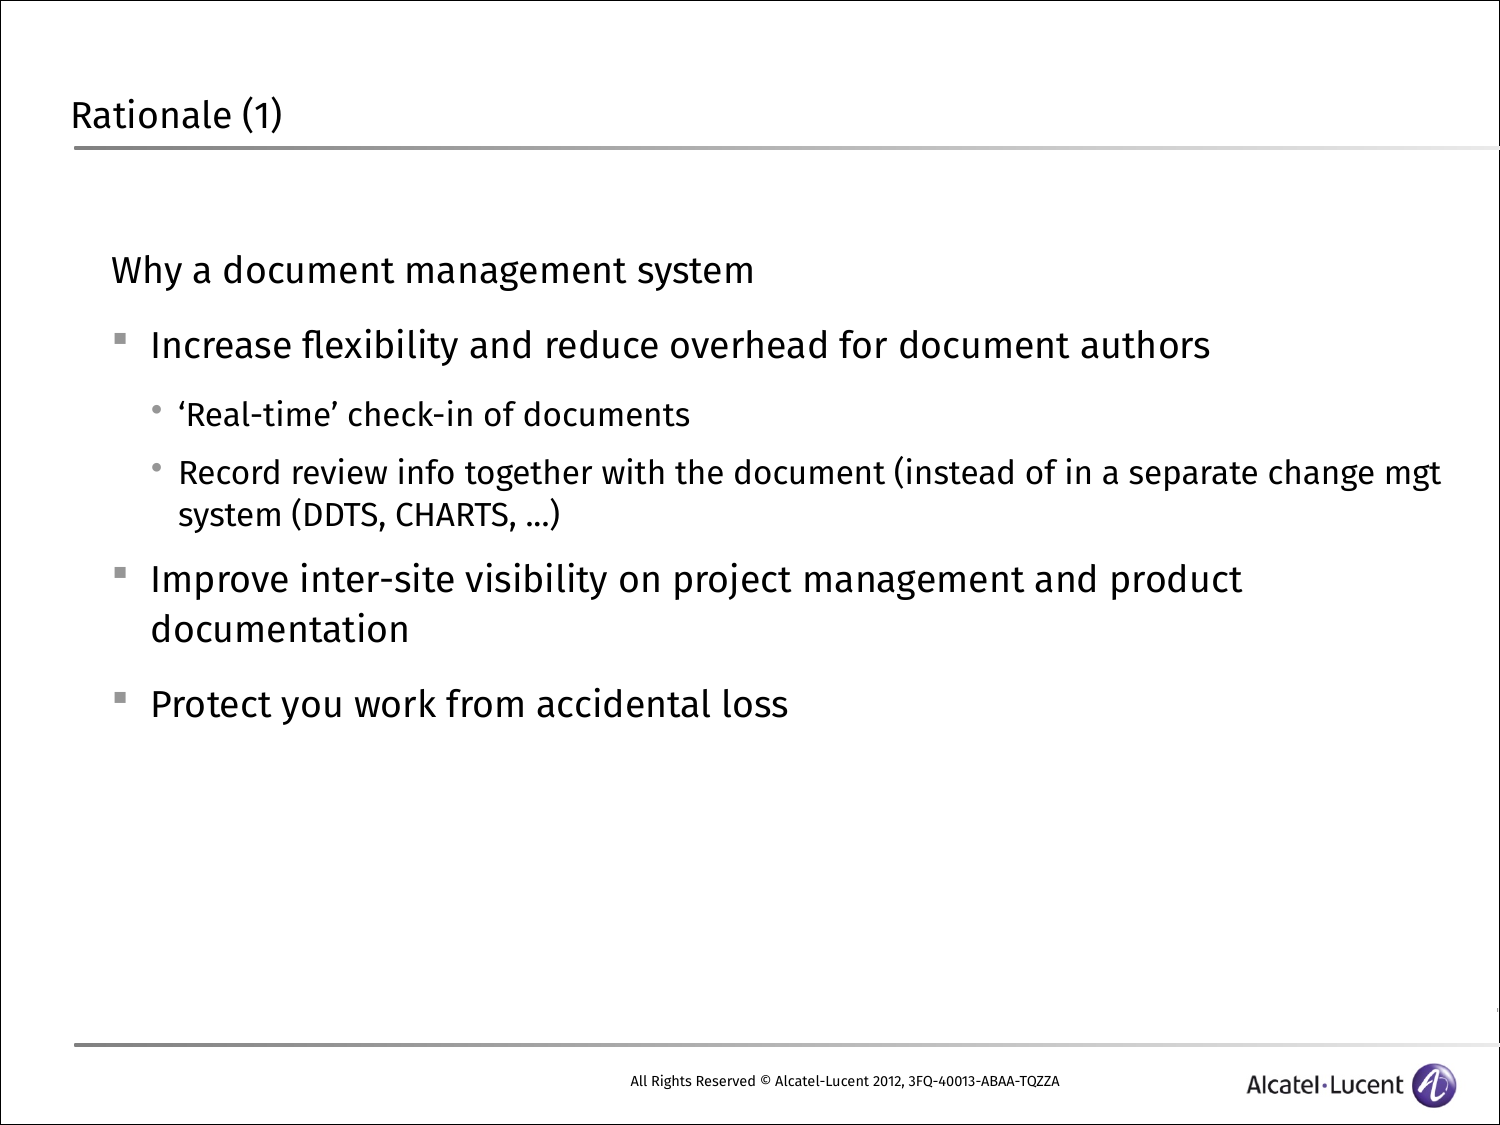

# Rationale (1)
Why a document management system
Increase flexibility and reduce overhead for document authors
‘Real-time’ check-in of documents
Record review info together with the document (instead of in a separate change mgt system (DDTS, CHARTS, ...)
Improve inter-site visibility on project management and product documentation
Protect you work from accidental loss